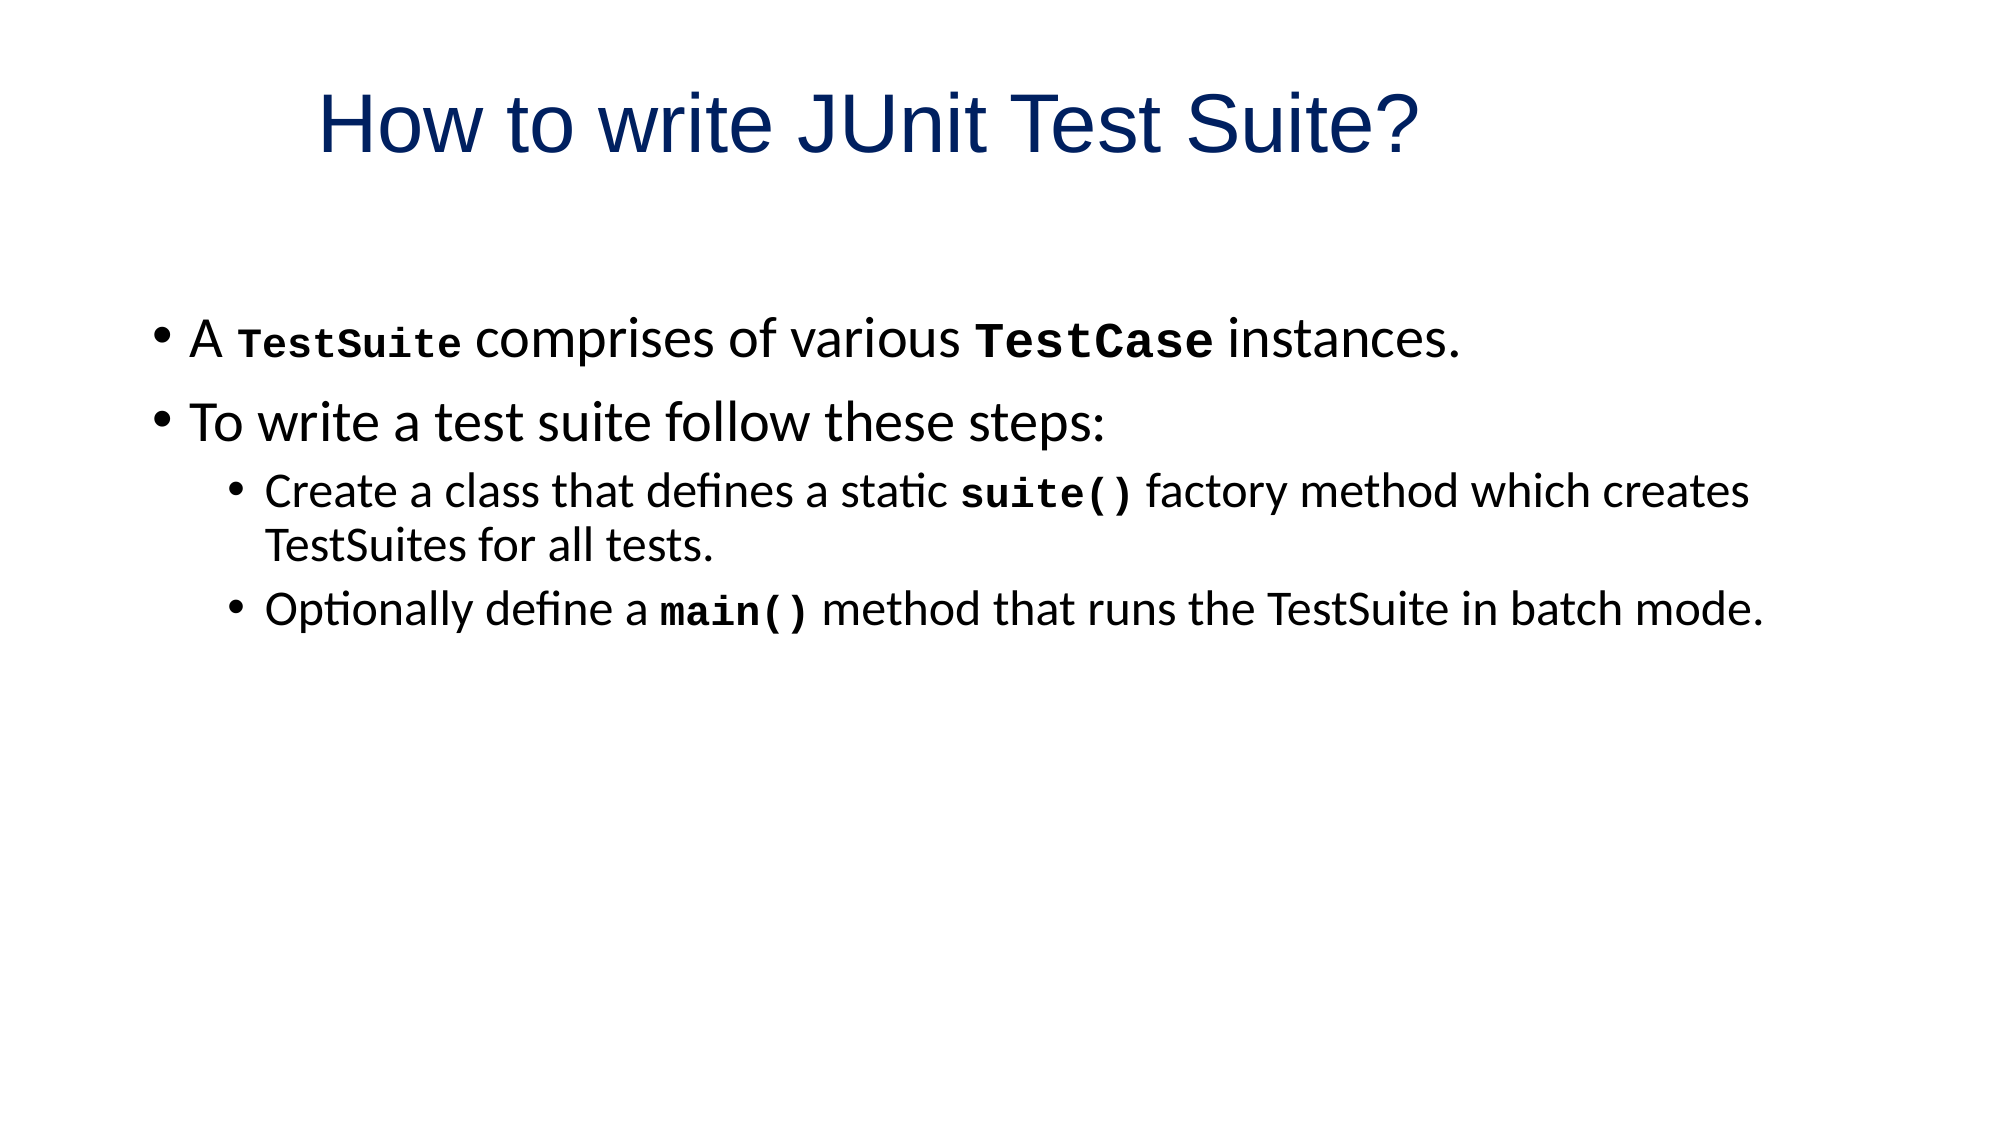

# How to write JUnit Test Suite?
A TestSuite comprises of various TestCase instances.
To write a test suite follow these steps:
Create a class that defines a static suite() factory method which creates TestSuites for all tests.
Optionally define a main() method that runs the TestSuite in batch mode.